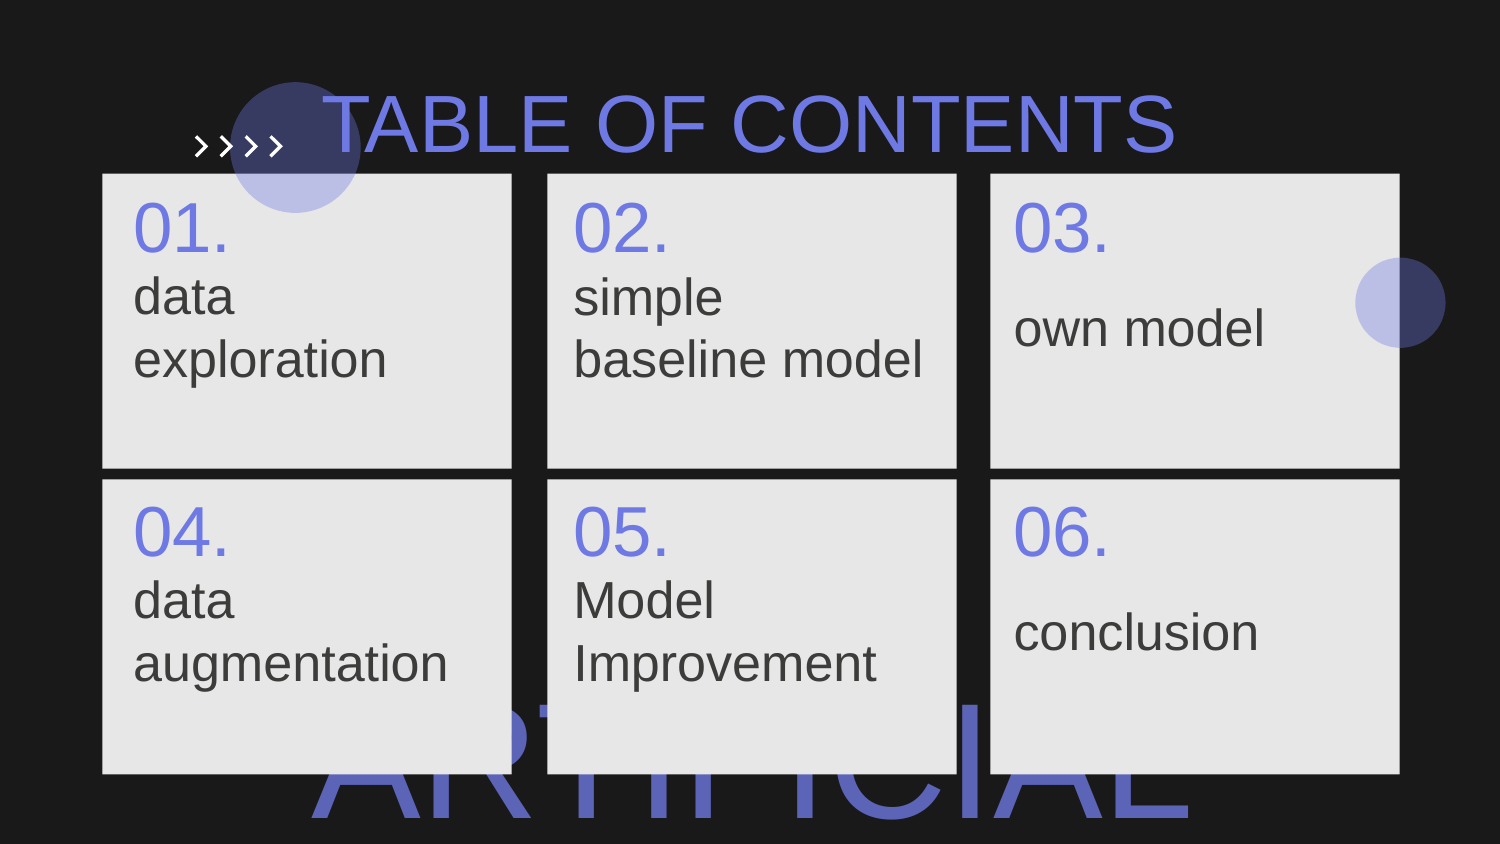

TABLE OF CONTENTS

01.
02.
03.

# data exploration
own model
simple baseline model

04.
05.
06.
data augmentation
Model Improvement
conclusion